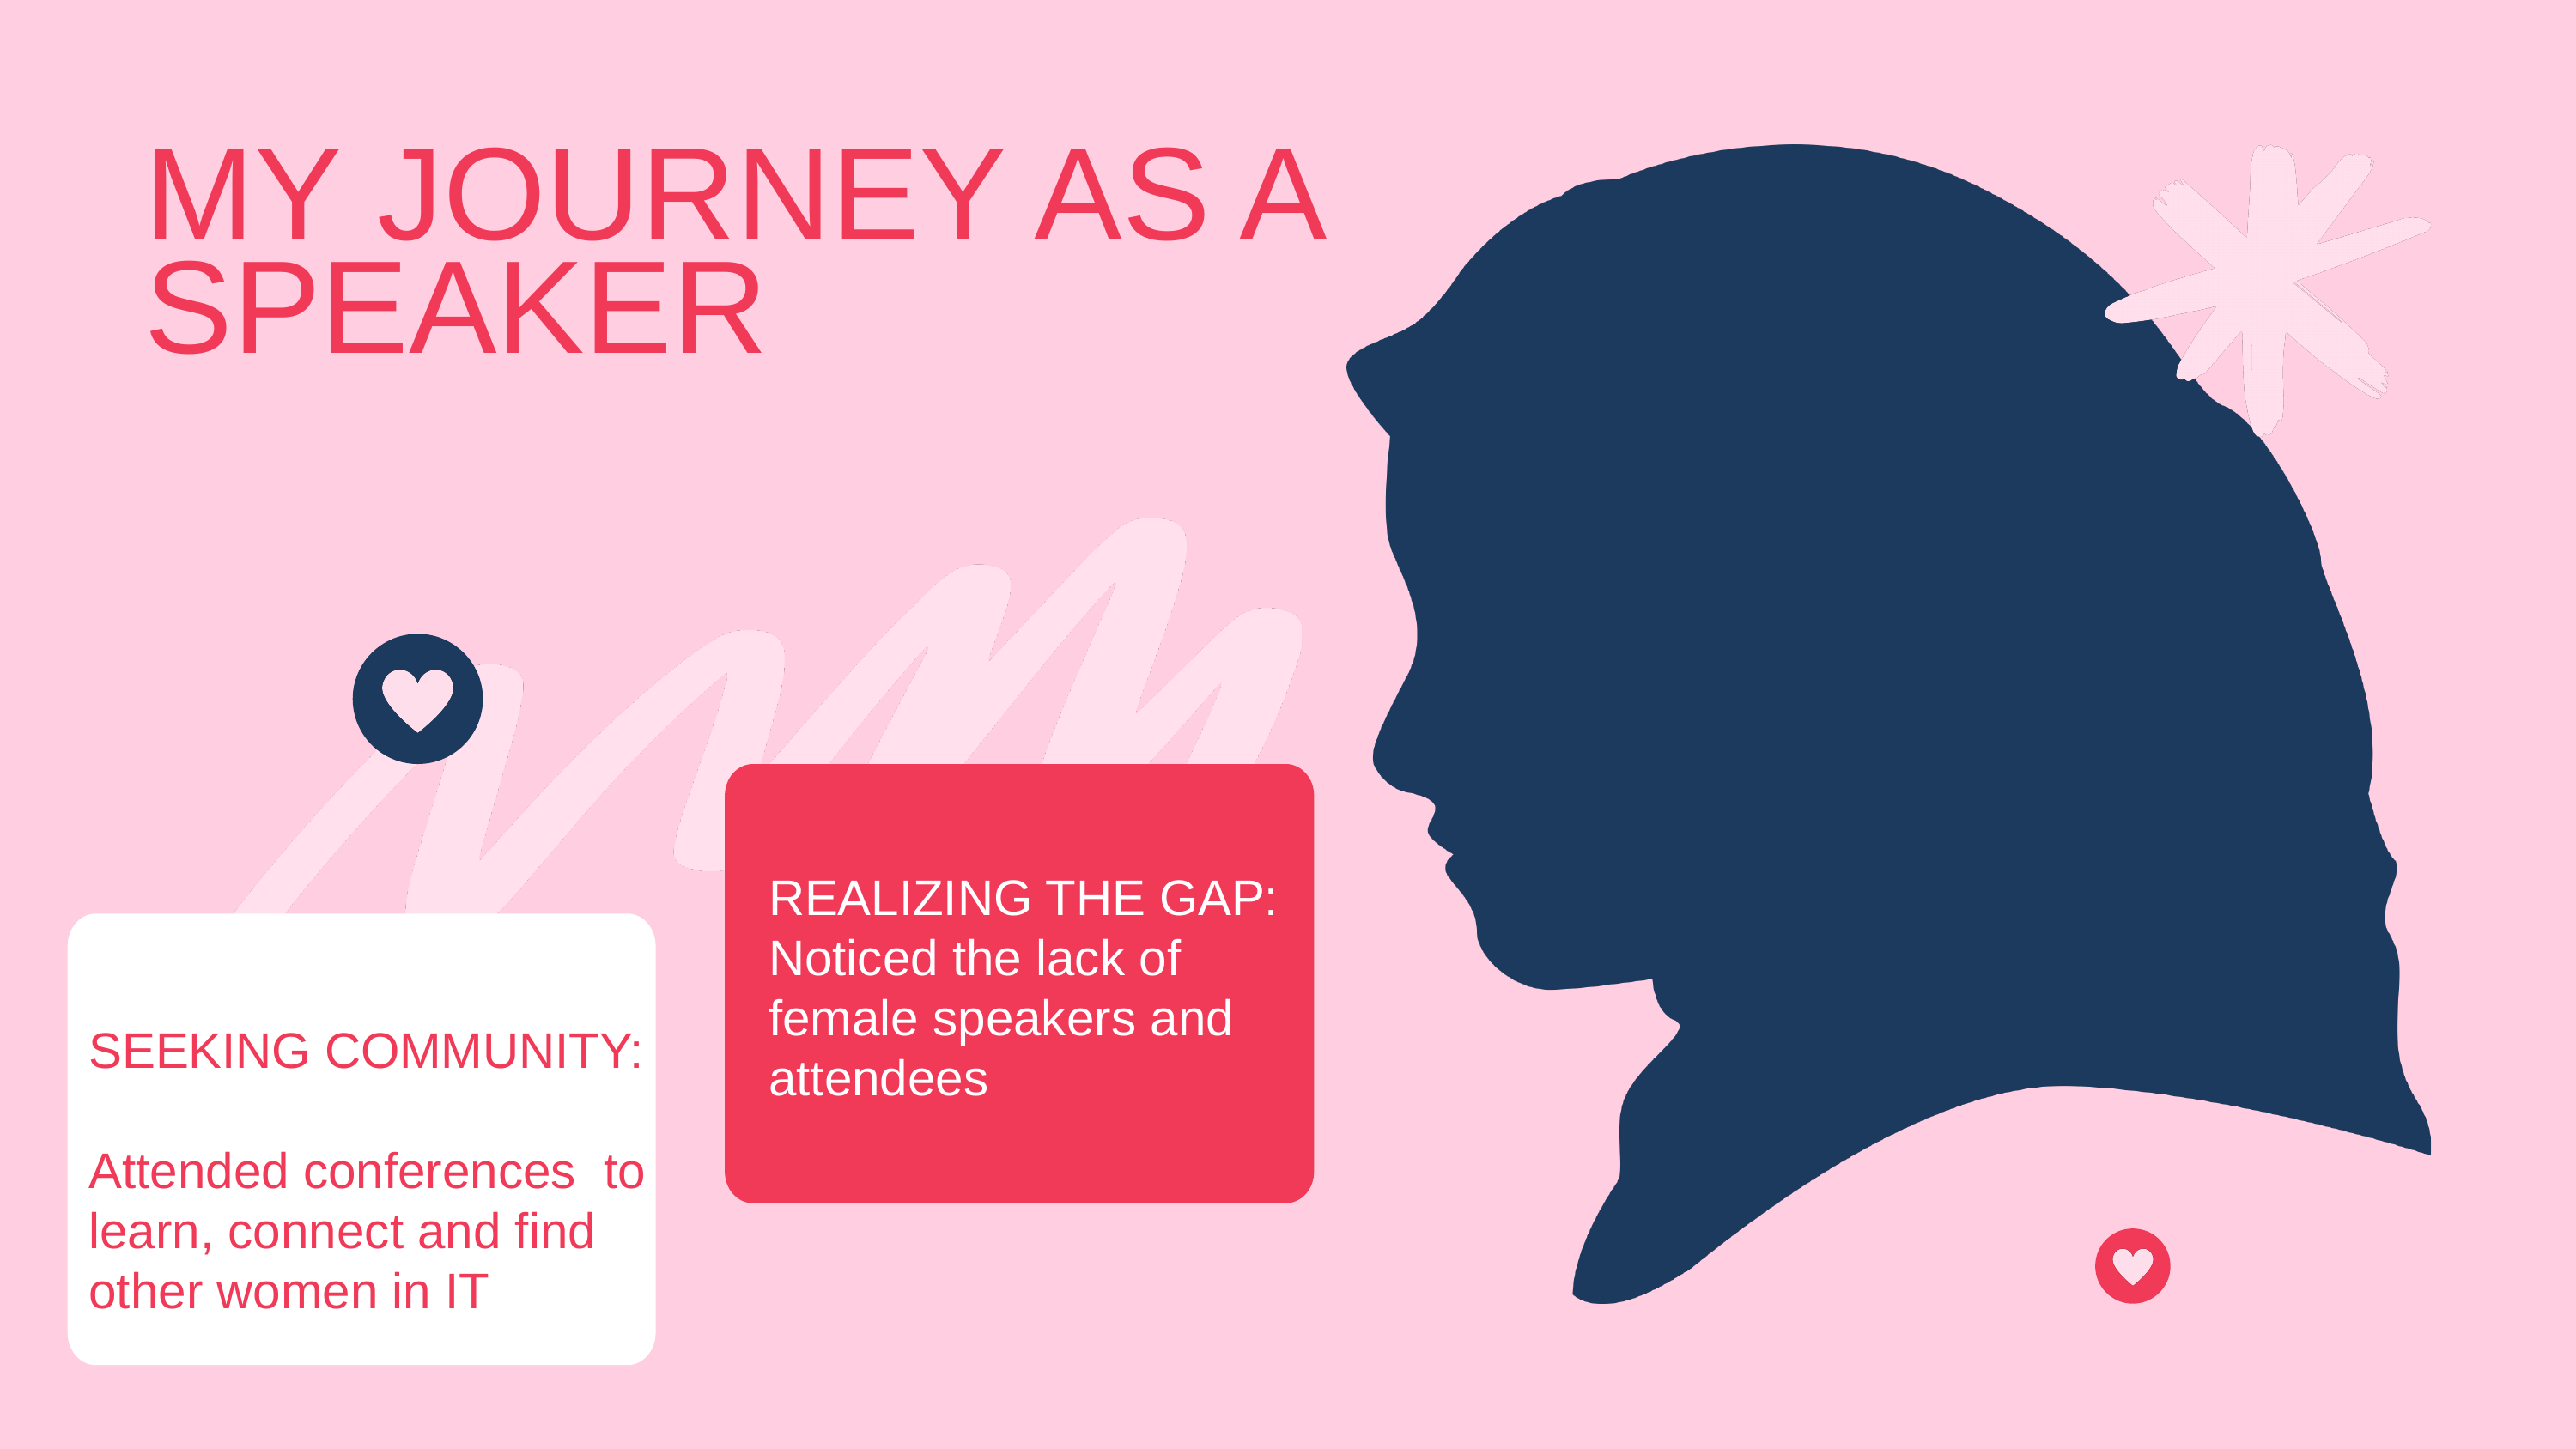

MY JOURNEY AS A SPEAKER

REALIZING THE GAP:
Noticed the lack of female speakers and attendees

SEEKING COMMUNITY:
Attended conferences  to learn, connect and find other women in IT